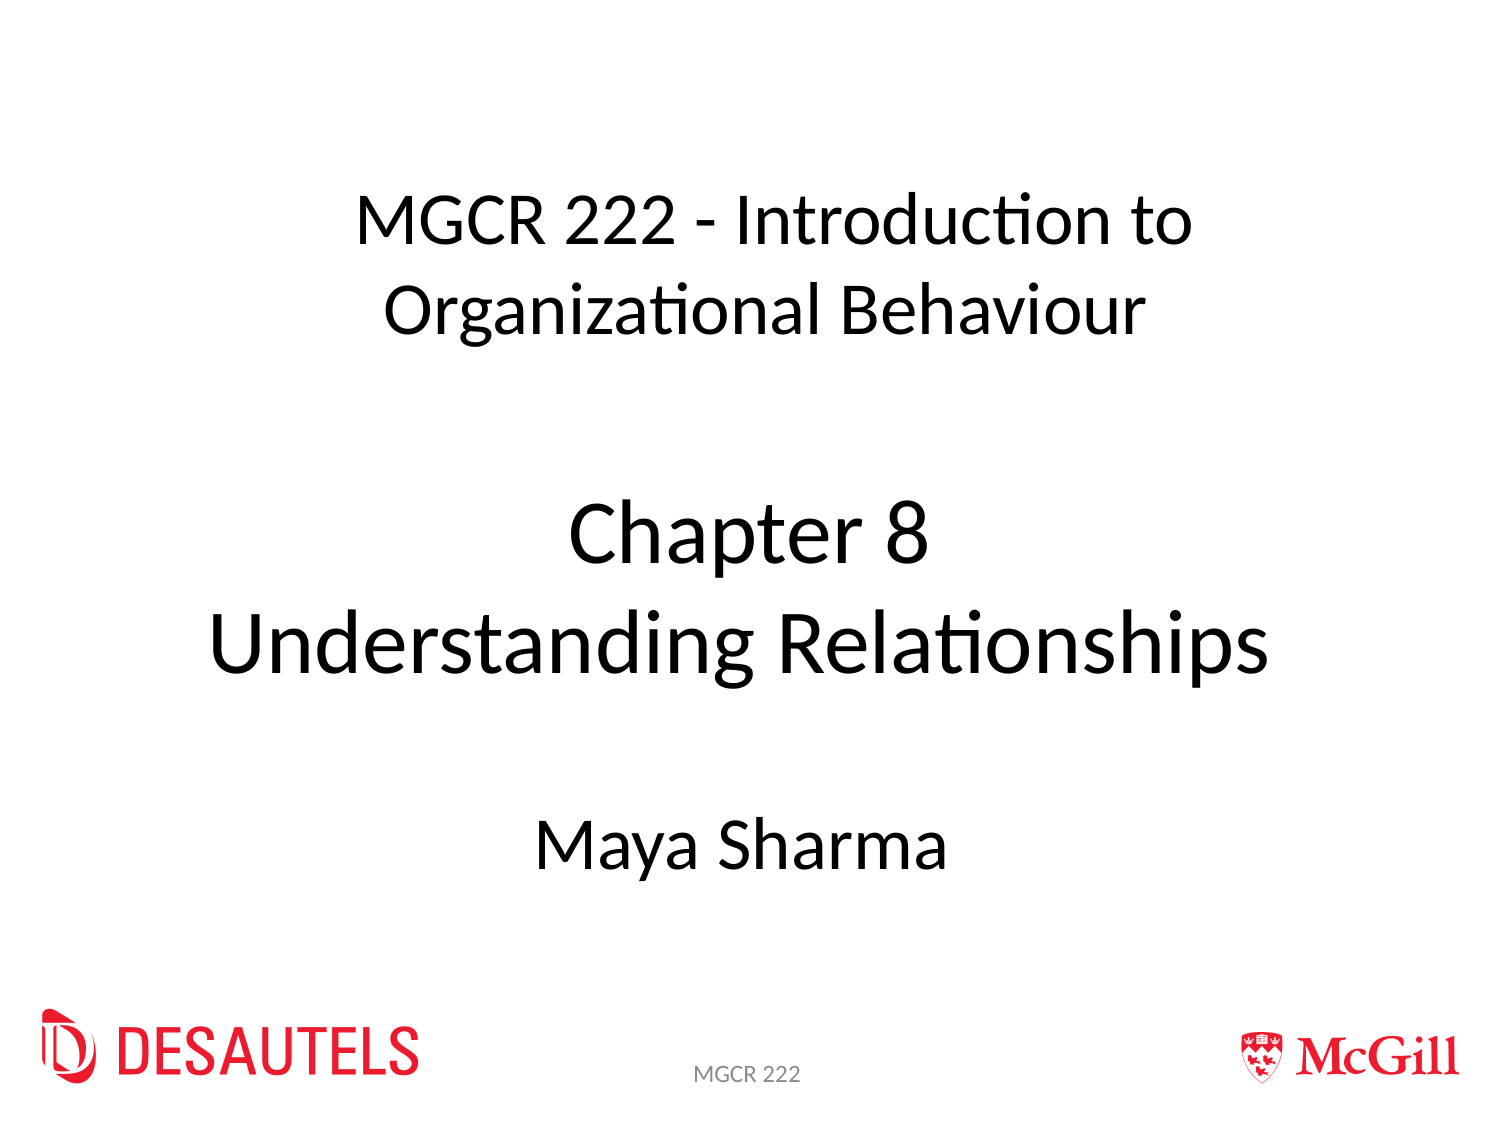

MGCR 222 - Introduction to Organizational Behaviour
# Chapter 8 Understanding Relationships
Maya Sharma
MGCR 222